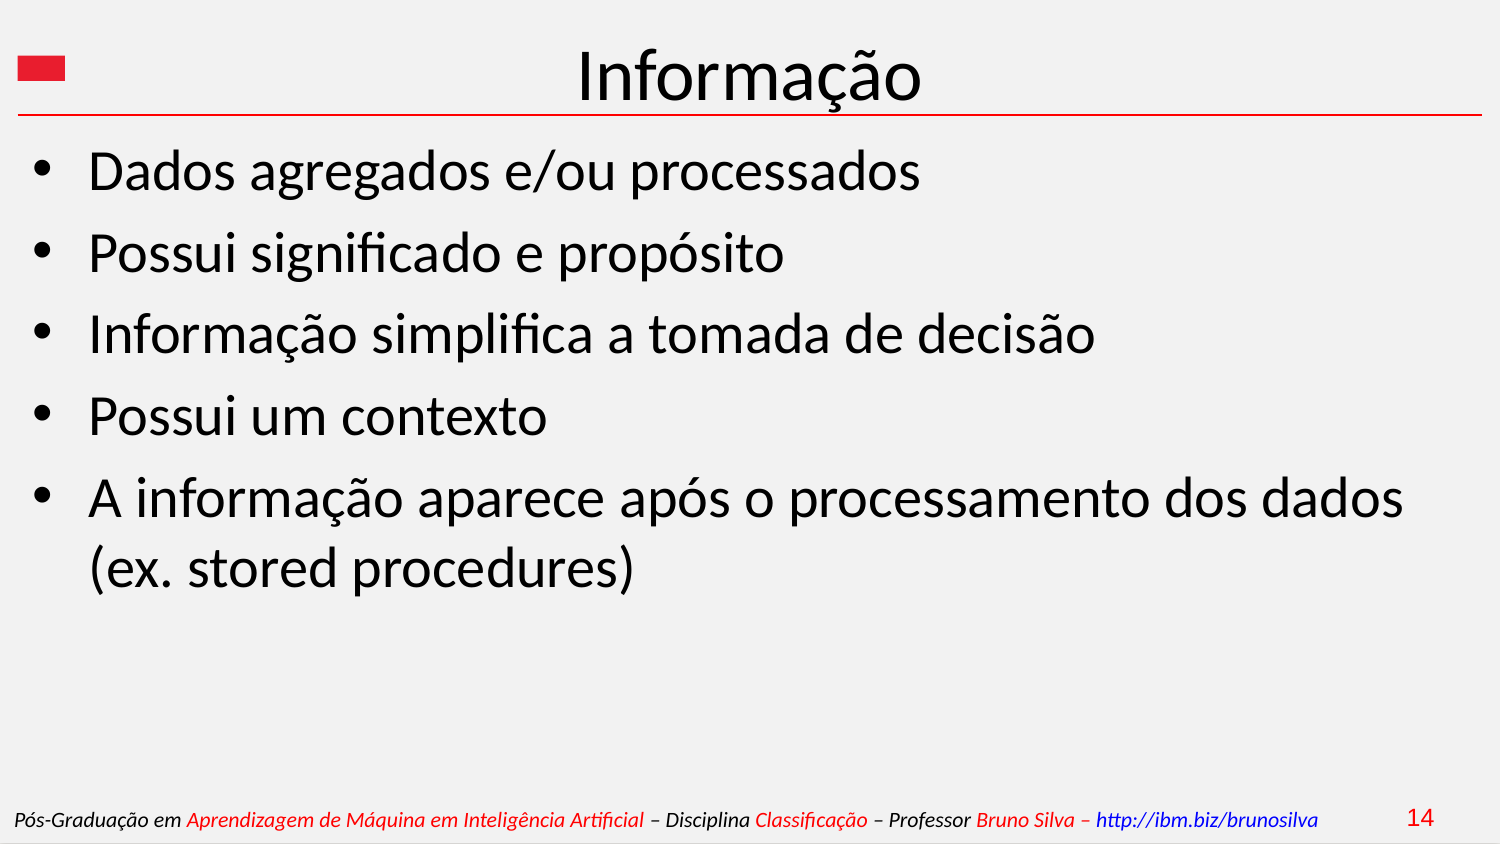

# Informação
Dados agregados e/ou processados
Possui significado e propósito
Informação simplifica a tomada de decisão
Possui um contexto
A informação aparece após o processamento dos dados (ex. stored procedures)